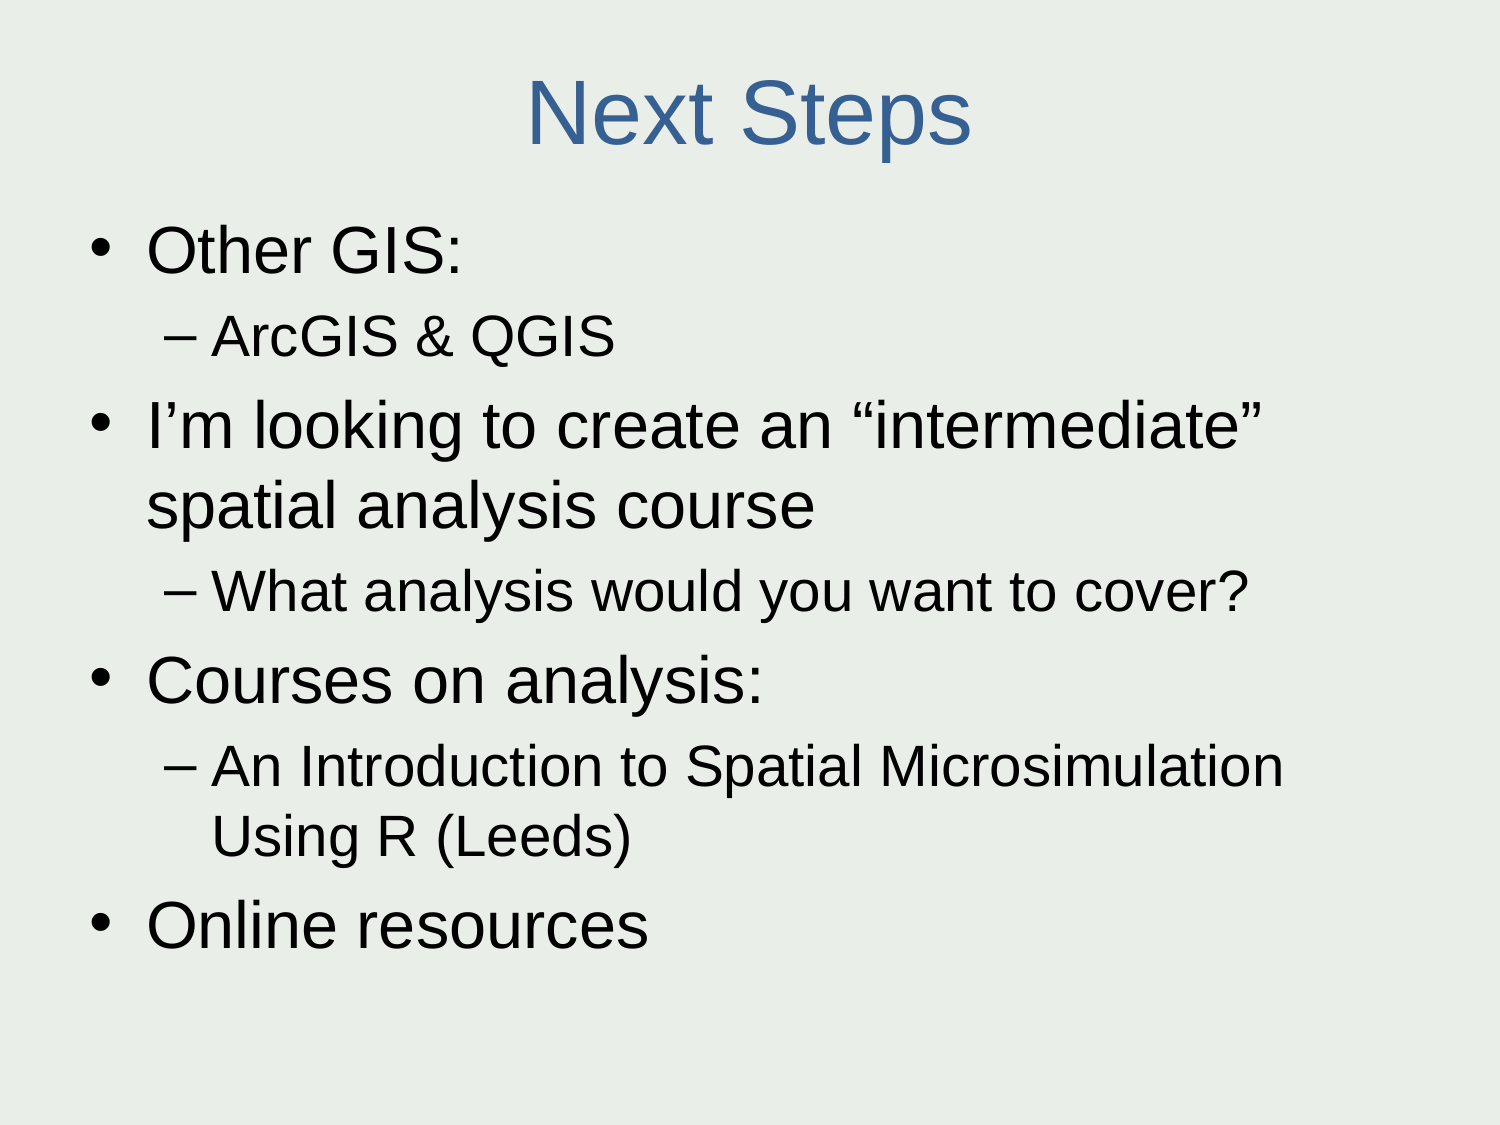

# Next Steps
Other GIS:
ArcGIS & QGIS
I’m looking to create an “intermediate” spatial analysis course
What analysis would you want to cover?
Courses on analysis:
An Introduction to Spatial Microsimulation Using R (Leeds)
Online resources